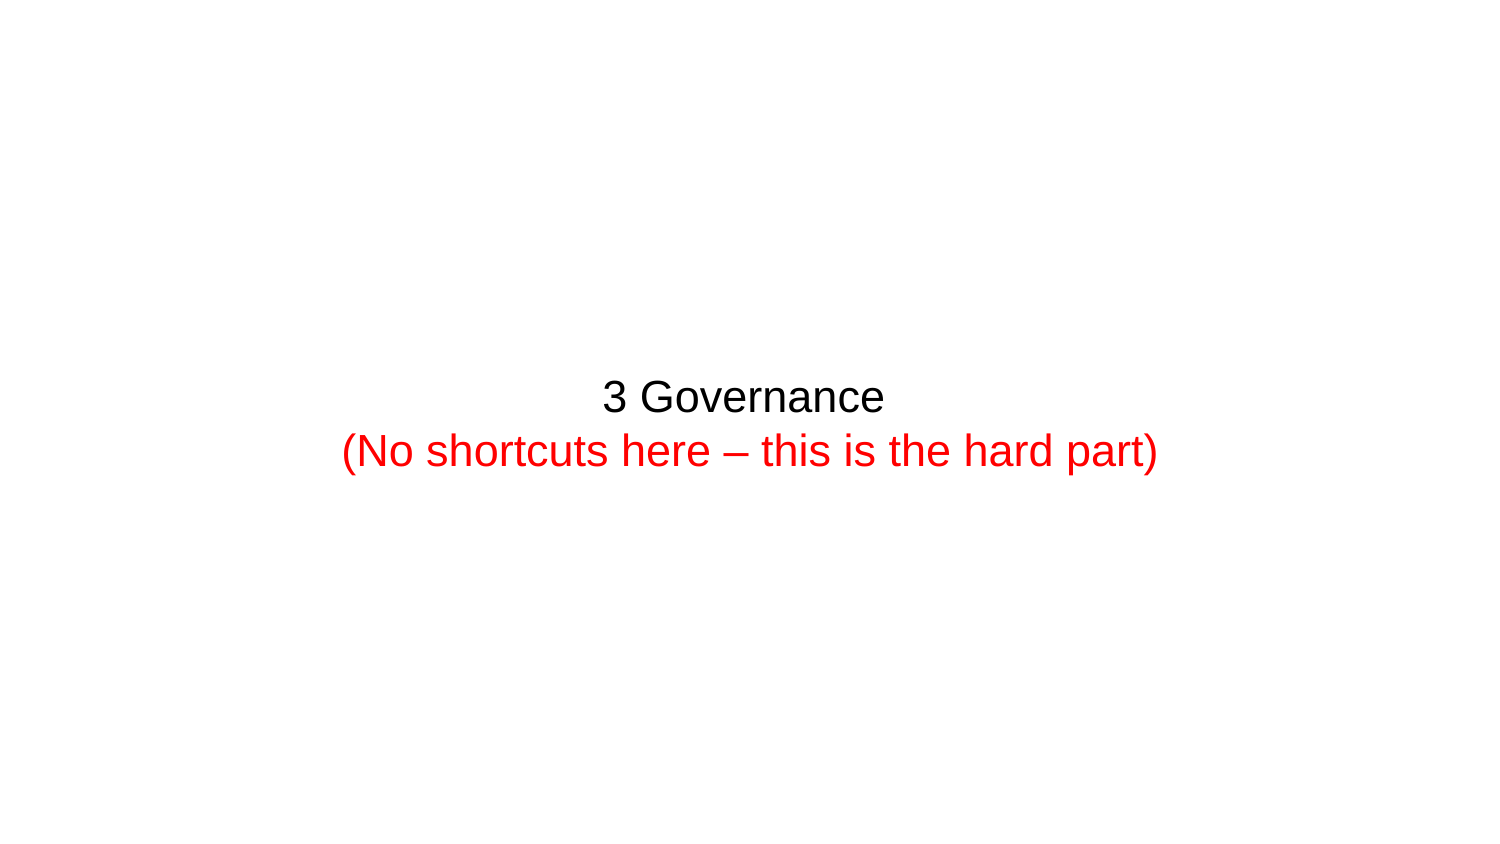

# 3 Governance
(No shortcuts here – this is the hard part)